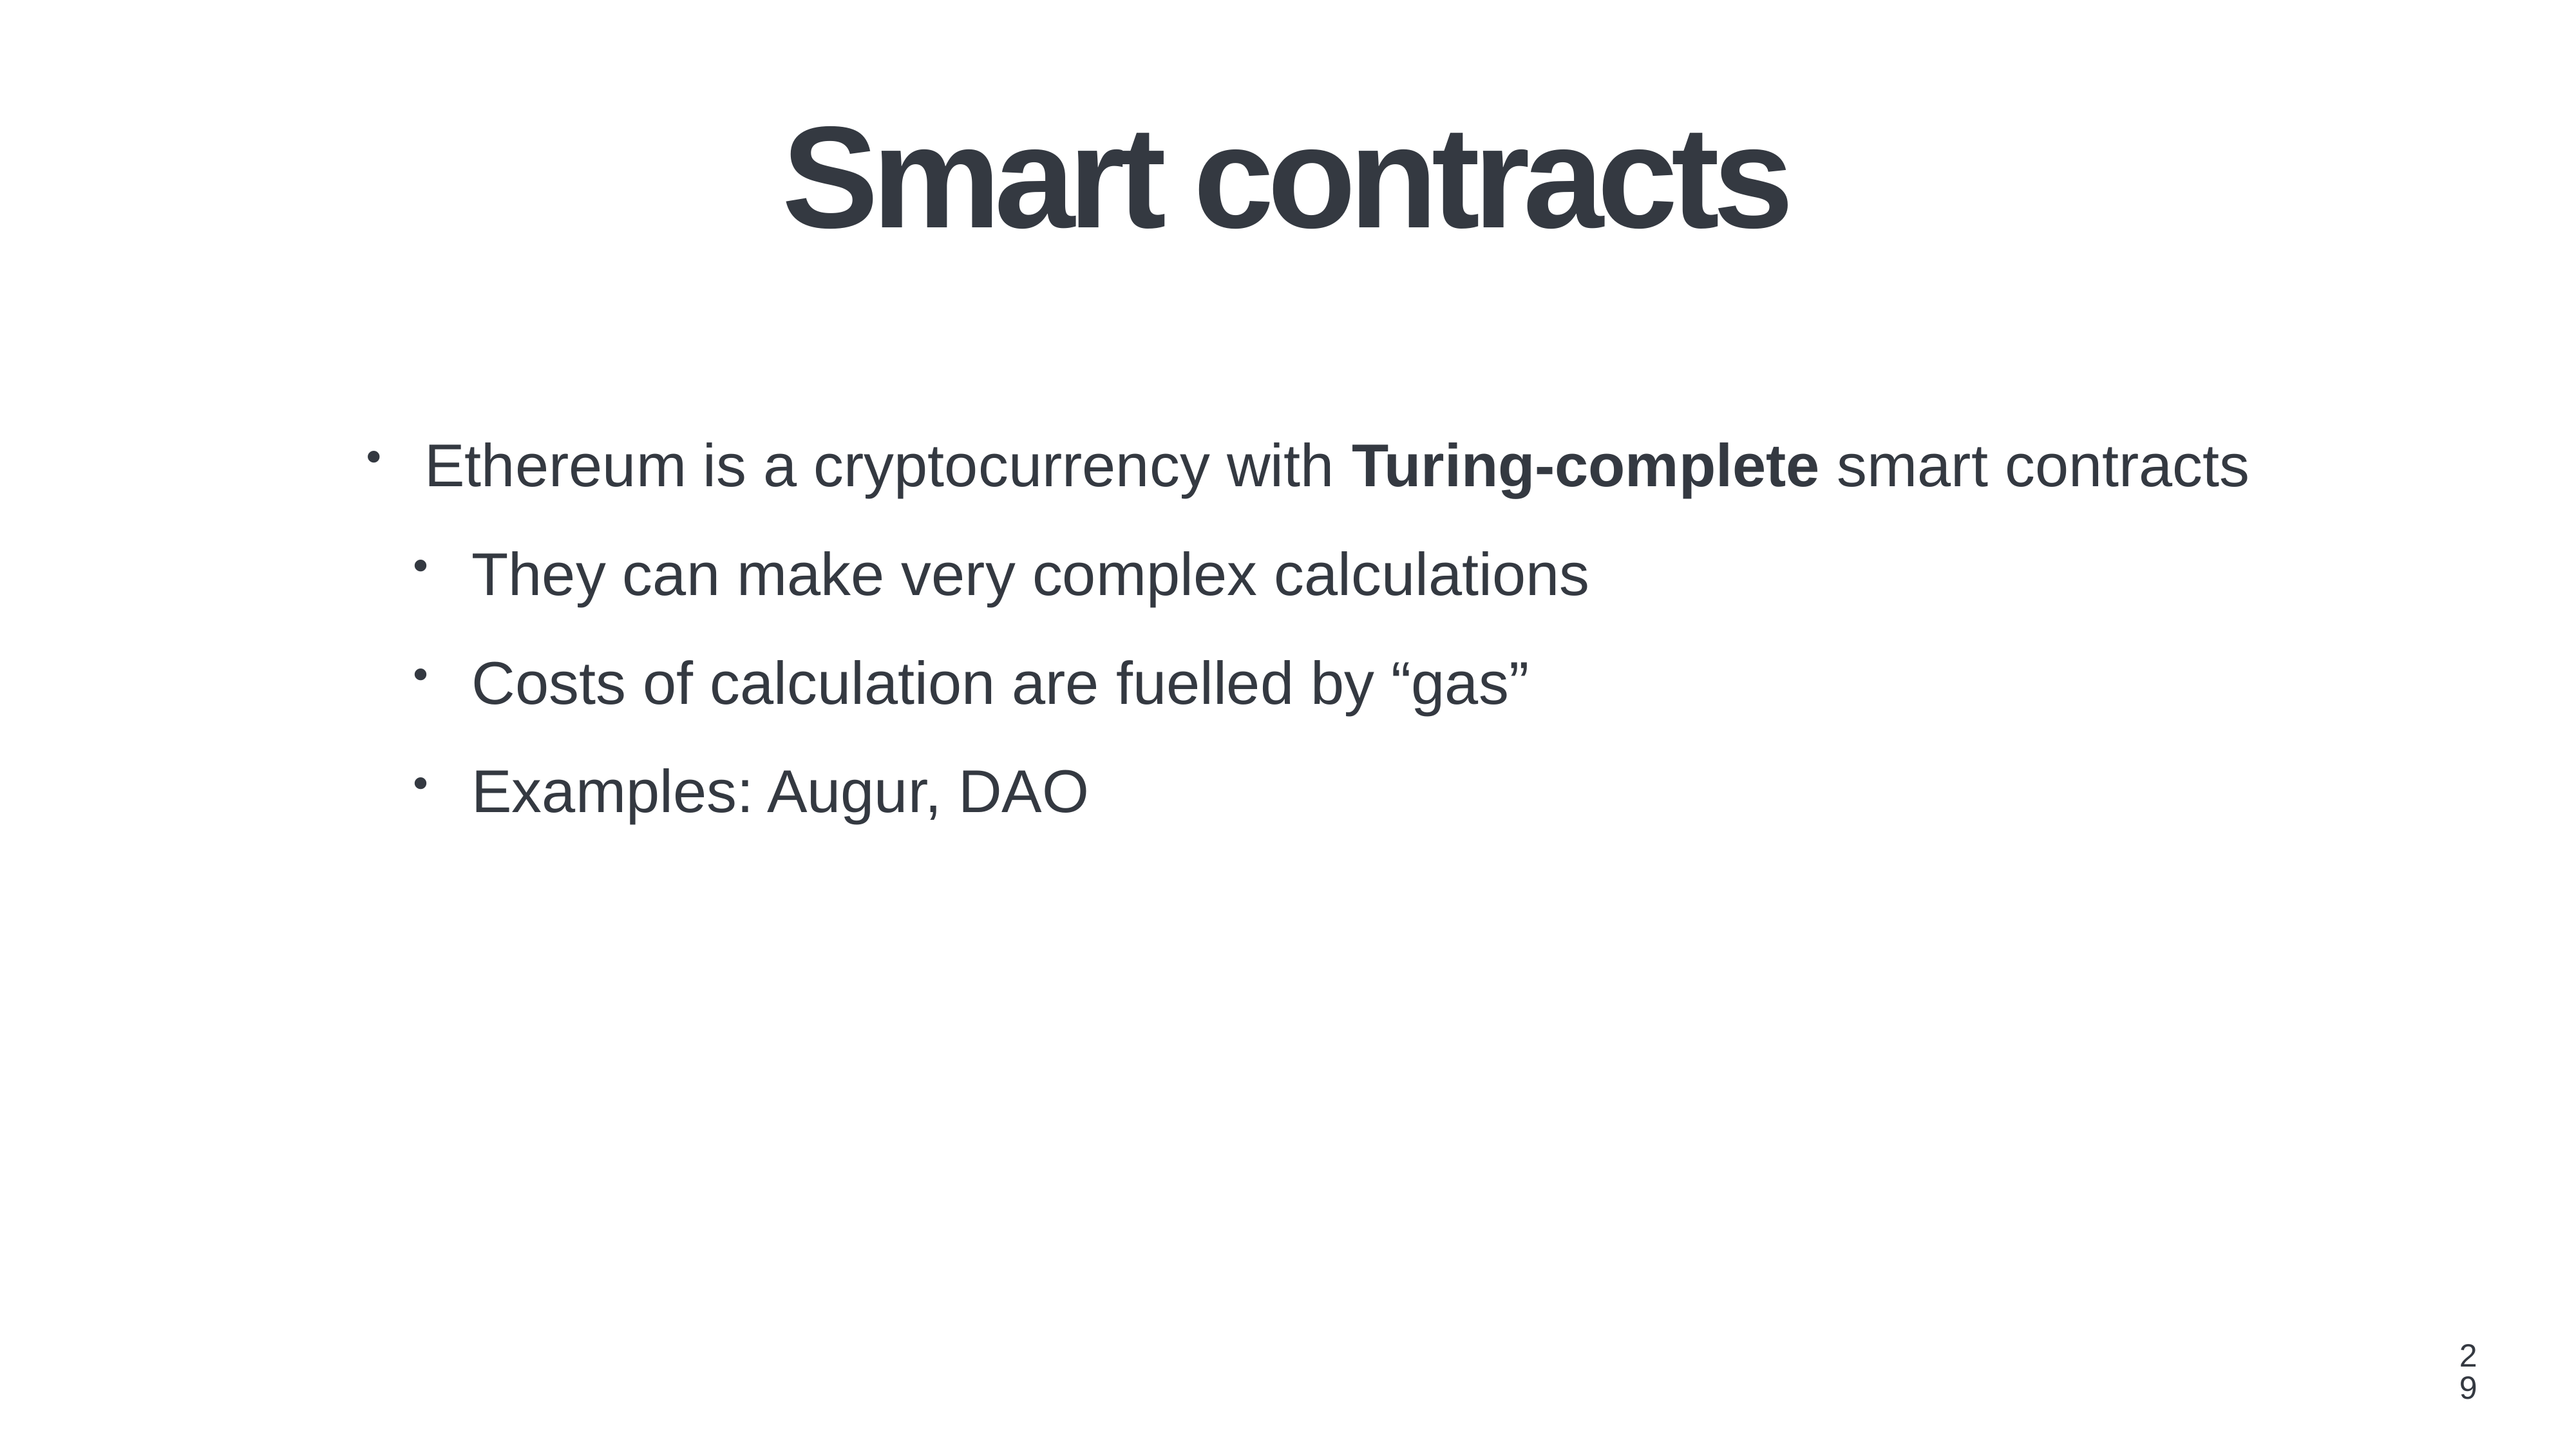

# Smart contracts
Ethereum is a cryptocurrency with Turing-complete smart contracts
They can make very complex calculations
Costs of calculation are fuelled by “gas”
Examples: Augur, DAO
29